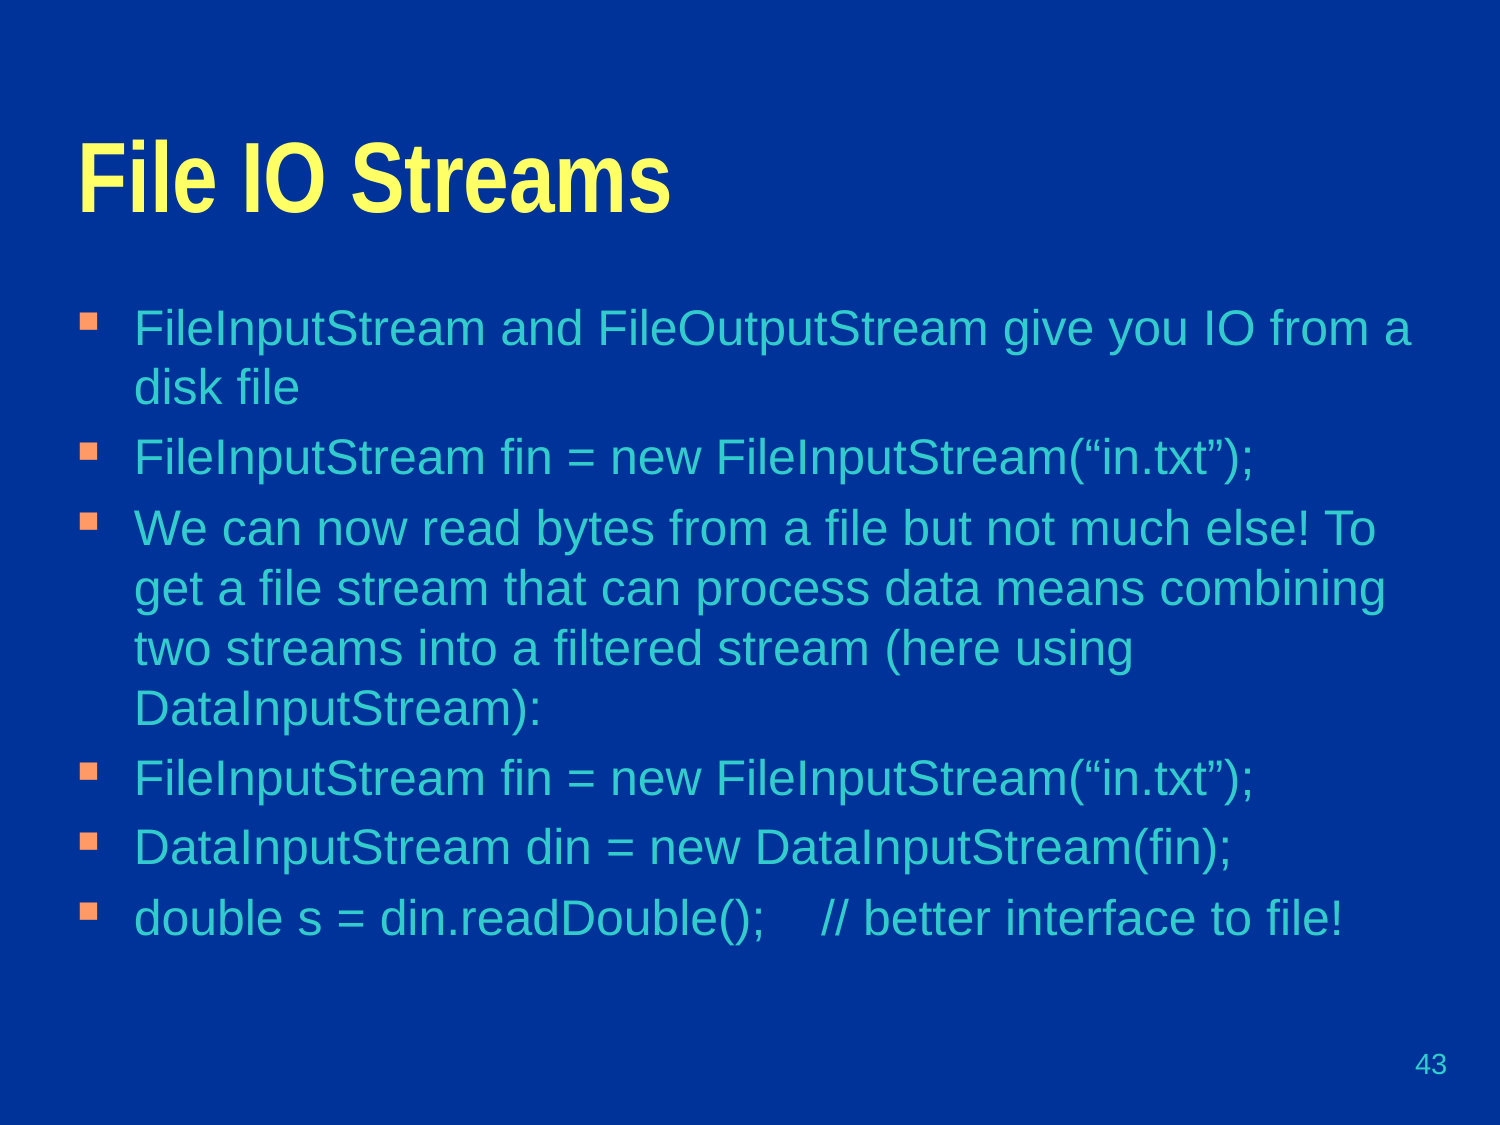

# File IO Streams
FileInputStream and FileOutputStream give you IO from a disk file
FileInputStream fin = new FileInputStream(“in.txt”);
We can now read bytes from a file but not much else! To get a file stream that can process data means combining two streams into a filtered stream (here using DataInputStream):
FileInputStream fin = new FileInputStream(“in.txt”);
DataInputStream din = new DataInputStream(fin);
double s = din.readDouble();    // better interface to file!
43